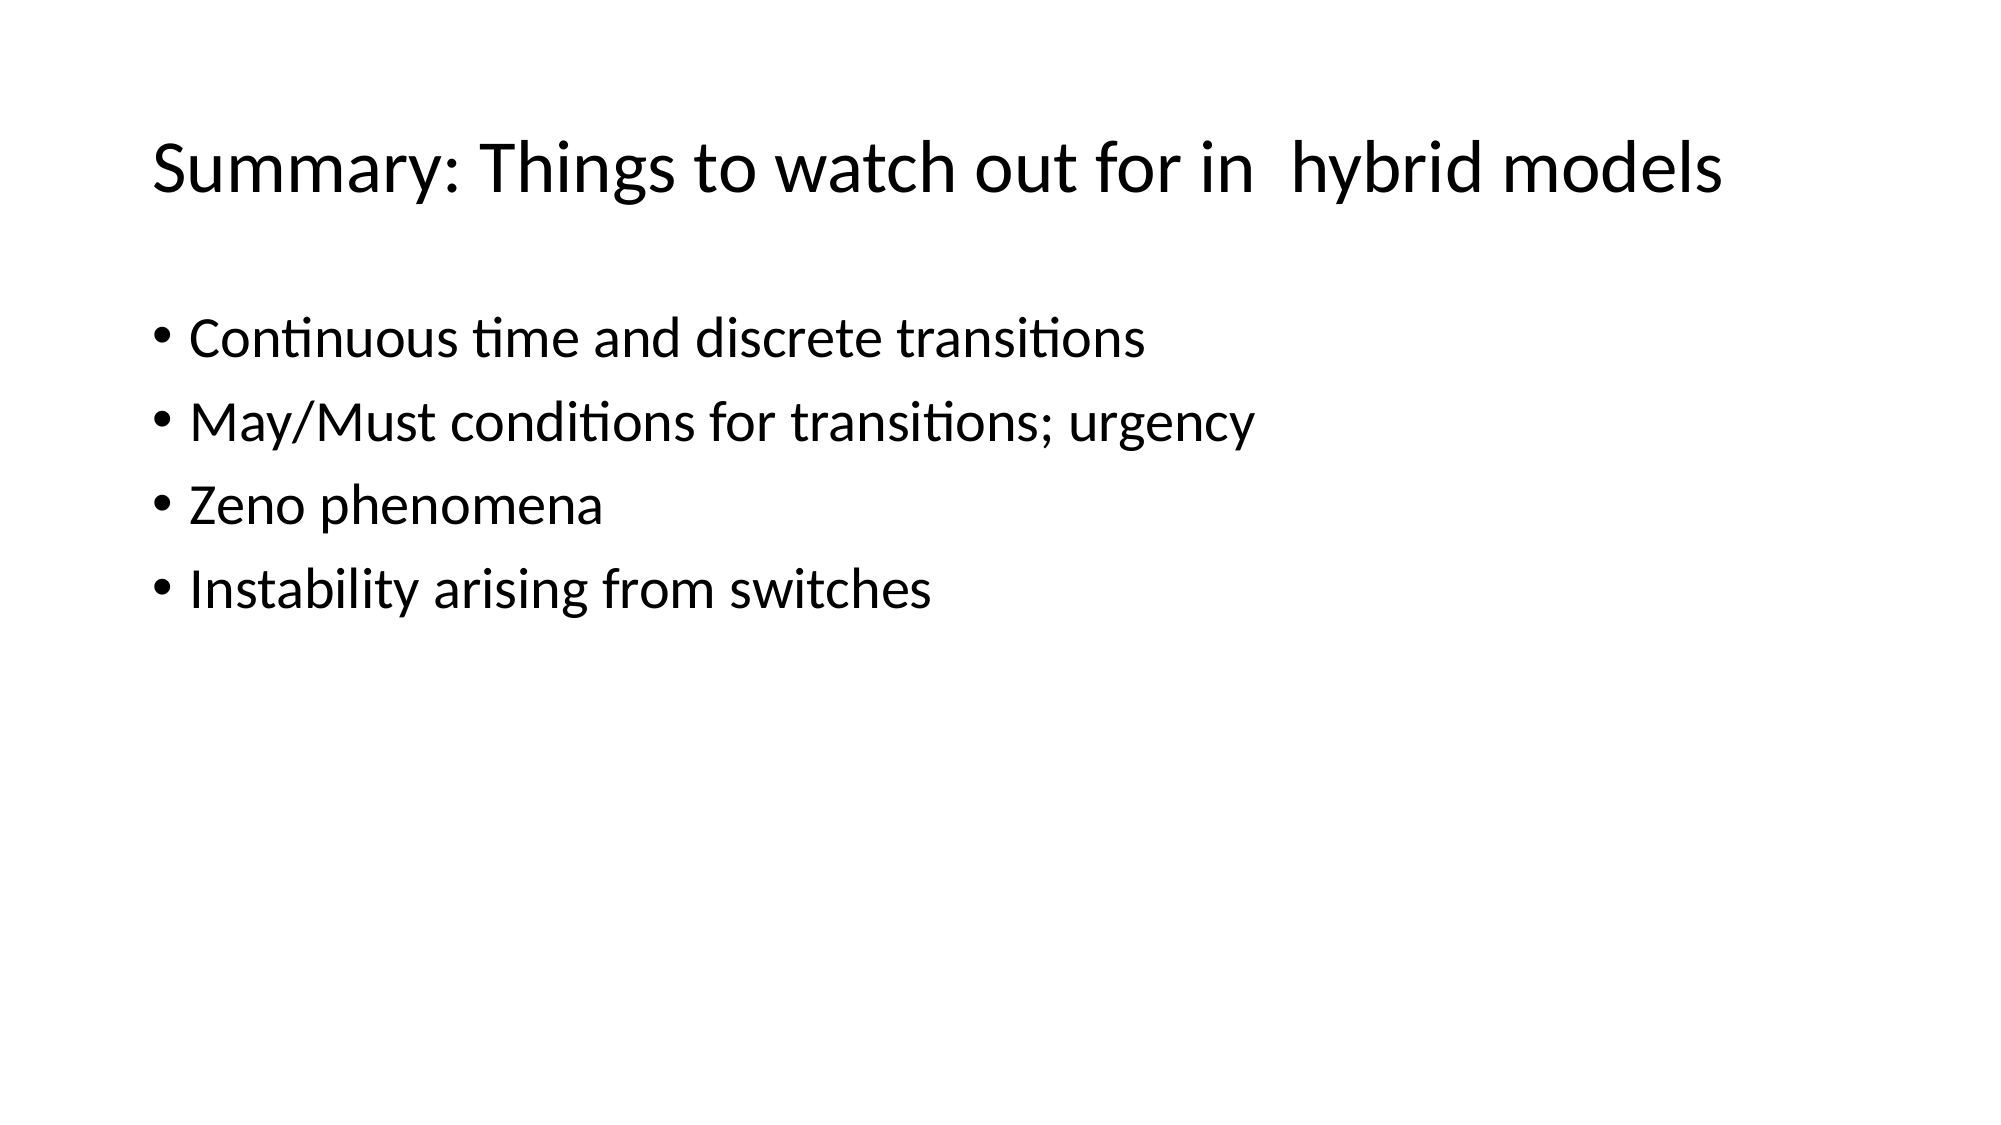

# Summary: Things to watch out for in  hybrid models
Continuous time and discrete transitions
May/Must conditions for transitions; urgency
Zeno phenomena
Instability arising from switches